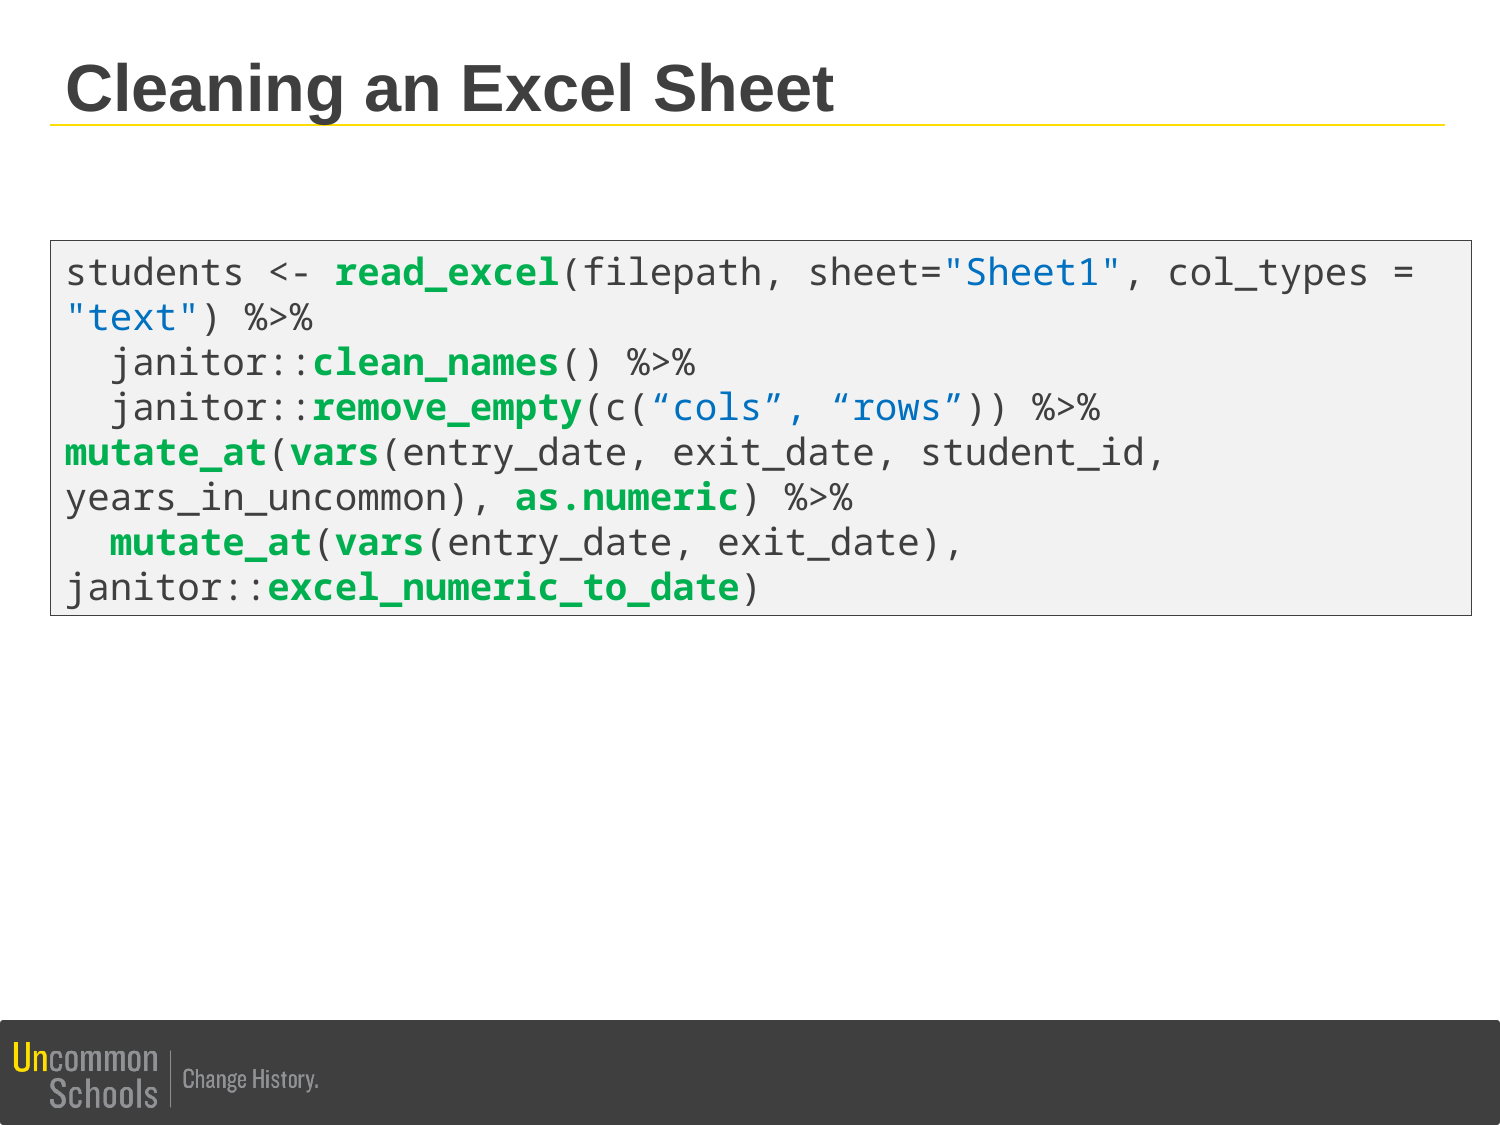

# Cleaning an Excel Sheet
students <- read_excel(filepath, sheet="Sheet1", col_types = "text") %>%
  janitor::clean_names() %>%
  janitor::remove_empty(c(“cols”, “rows”)) %>%   mutate_at(vars(entry_date, exit_date, student_id, years_in_uncommon), as.numeric) %>%
  mutate_at(vars(entry_date, exit_date), janitor::excel_numeric_to_date)